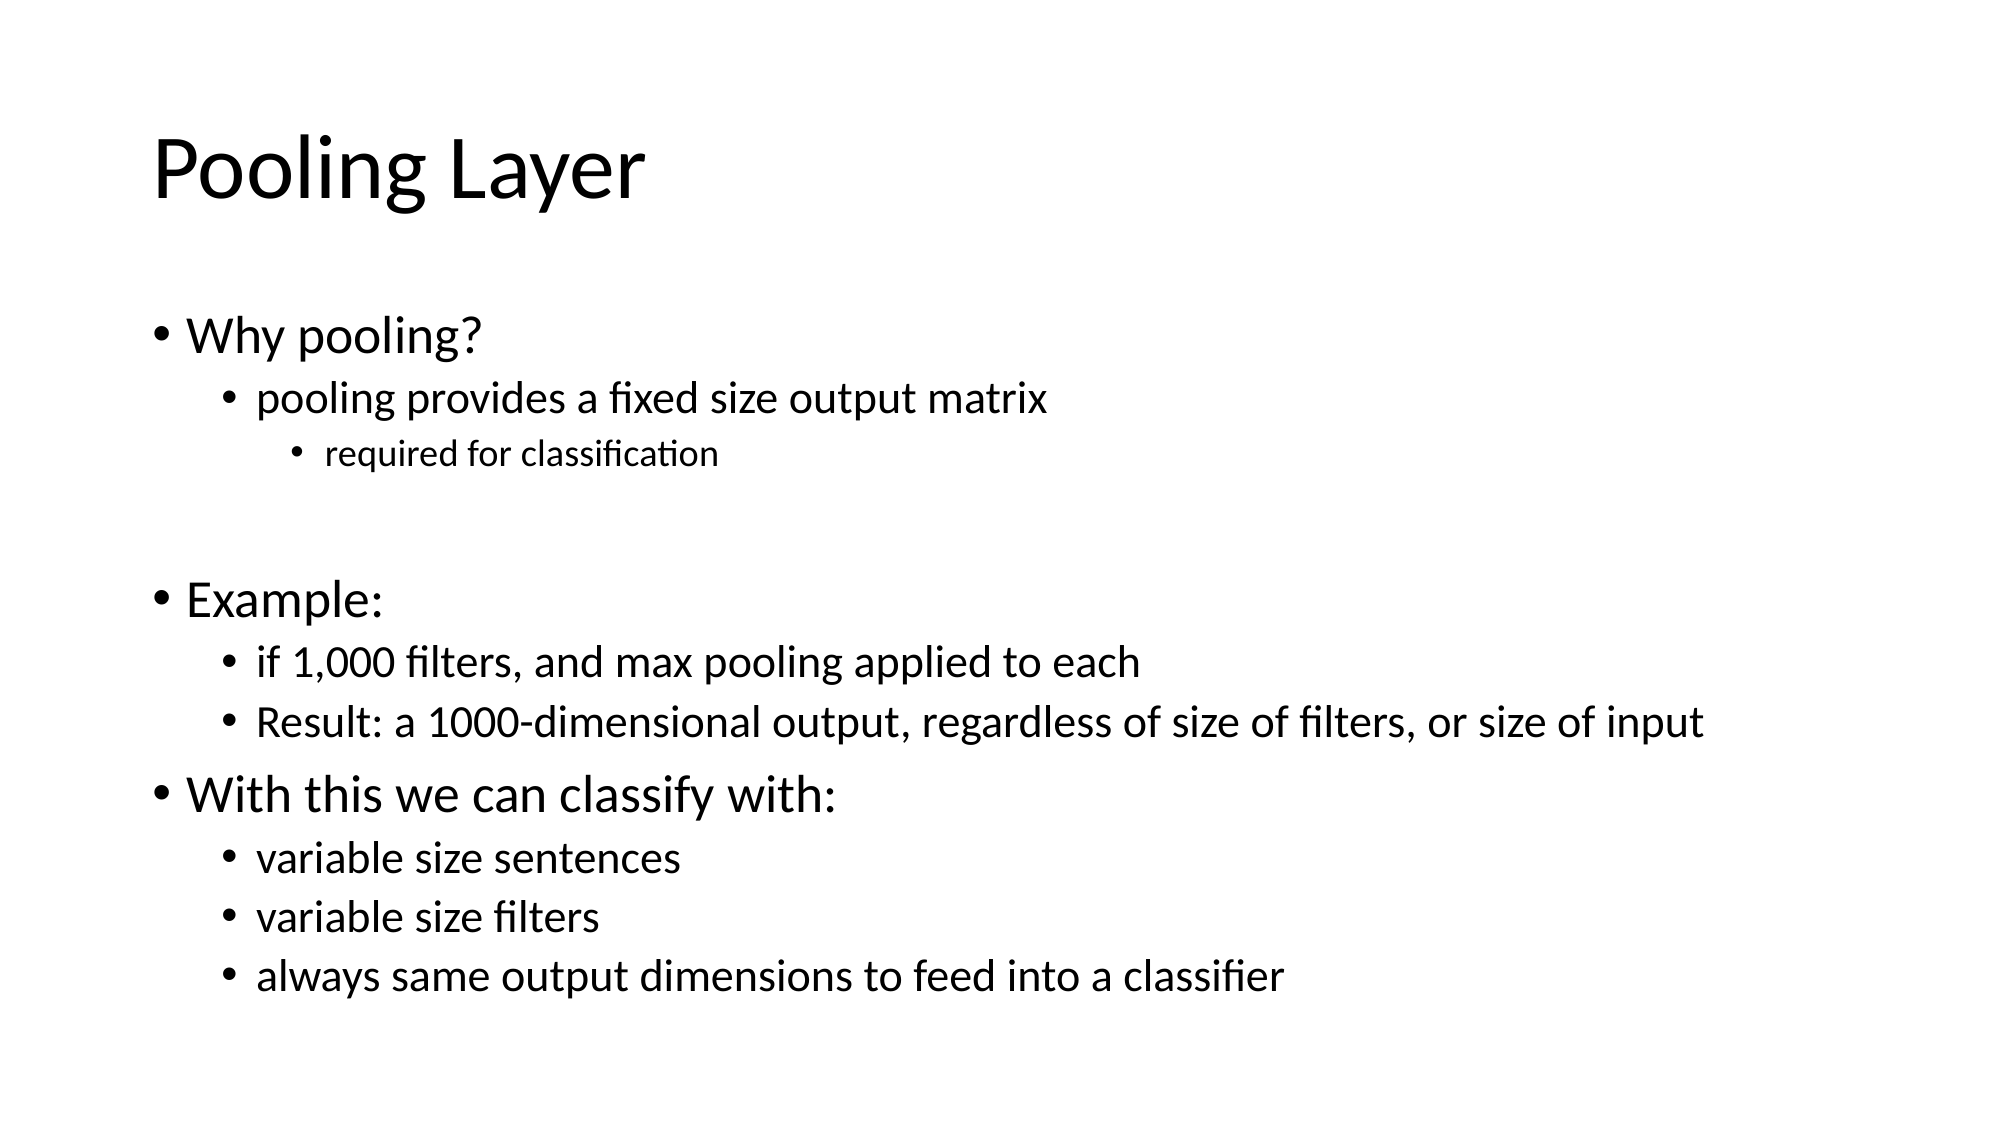

# Pooling Layer
Why pooling?
pooling provides a fixed size output matrix
required for classification

Example:
if 1,000 filters, and max pooling applied to each
Result: a 1000-dimensional output, regardless of size of filters, or size of input
With this we can classify with:
variable size sentences
variable size filters
always same output dimensions to feed into a classifier